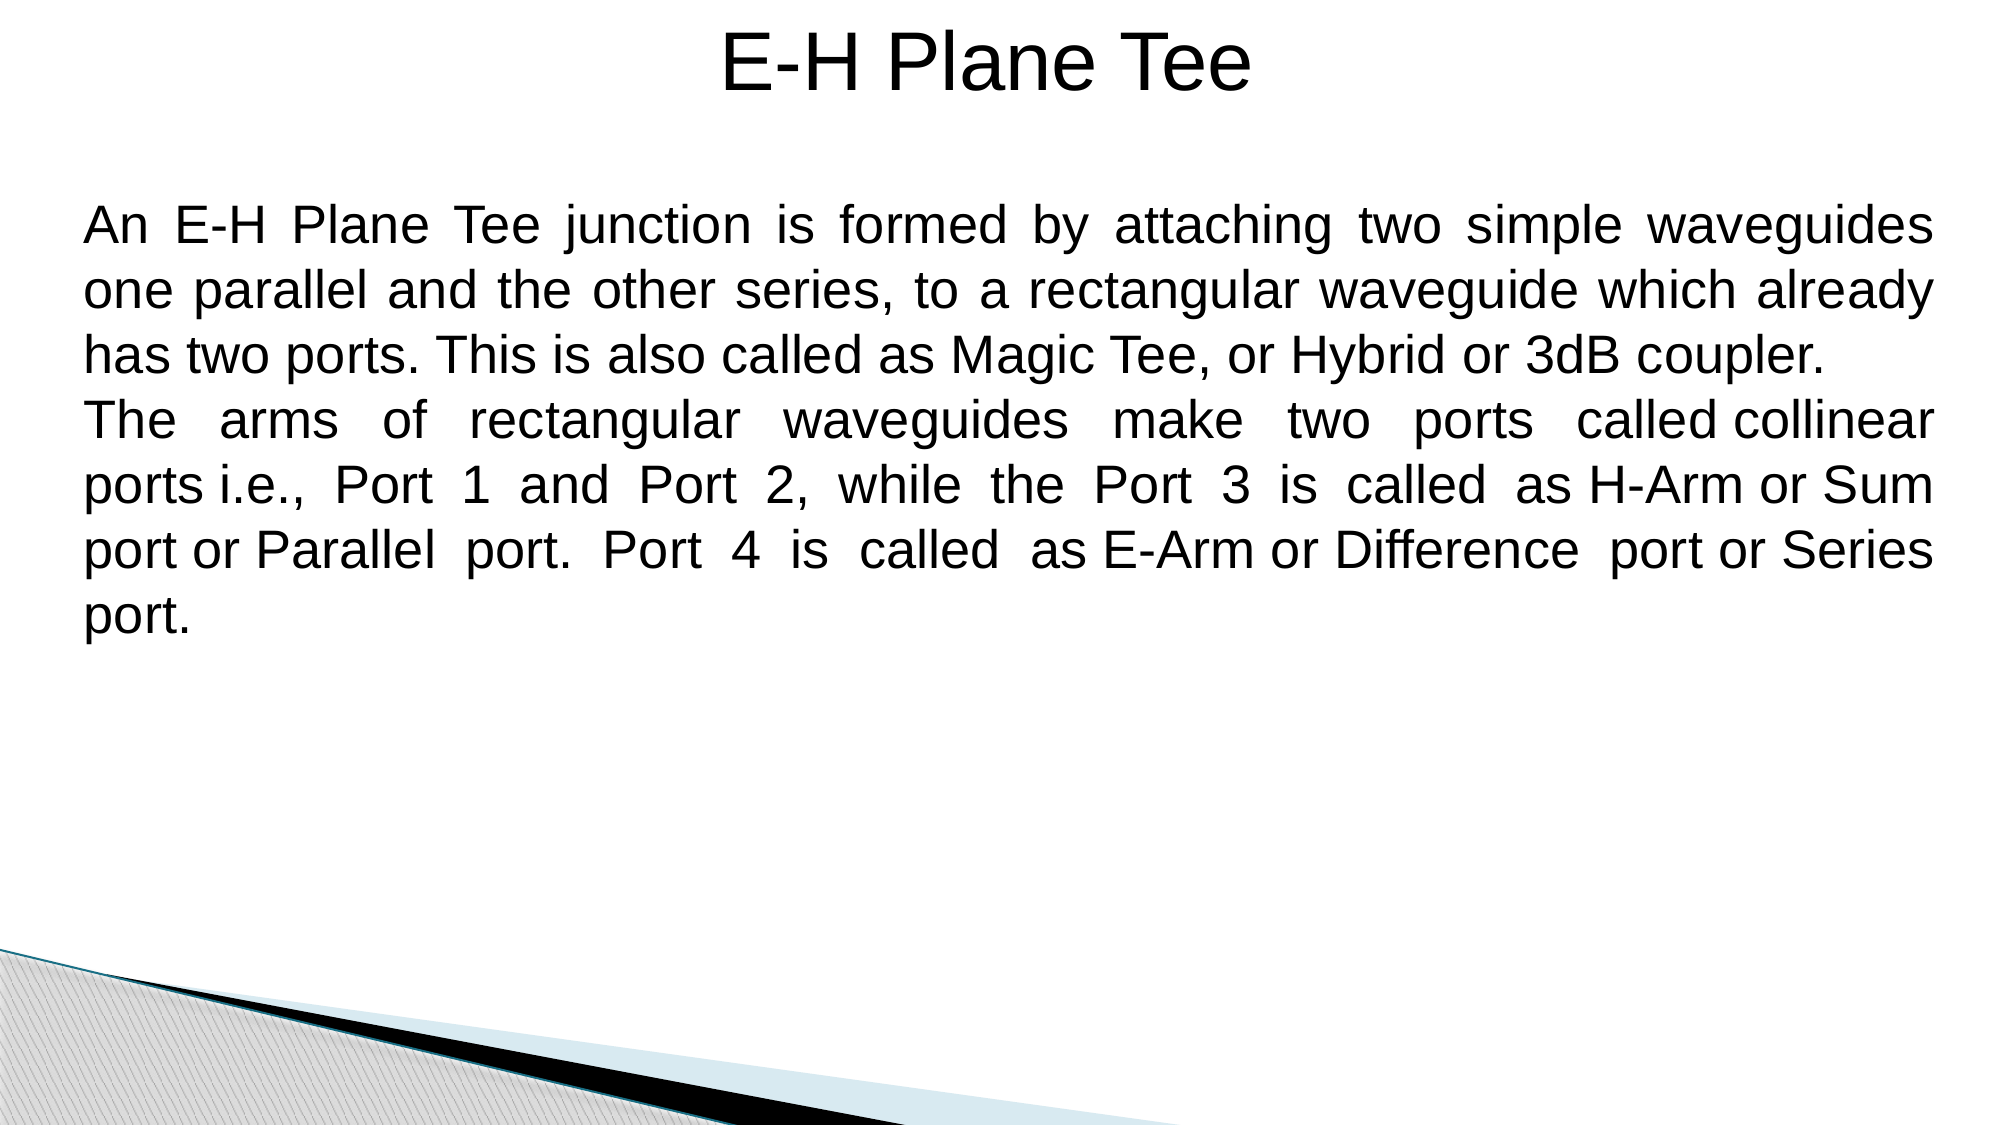

E-H Plane Tee
An E-H Plane Tee junction is formed by attaching two simple waveguides one parallel and the other series, to a rectangular waveguide which already has two ports. This is also called as Magic Tee, or Hybrid or 3dB coupler.
The arms of rectangular waveguides make two ports called collinear ports i.e., Port 1 and Port 2, while the Port 3 is called as H-Arm or Sum port or Parallel port. Port 4 is called as E-Arm or Difference port or Series port.